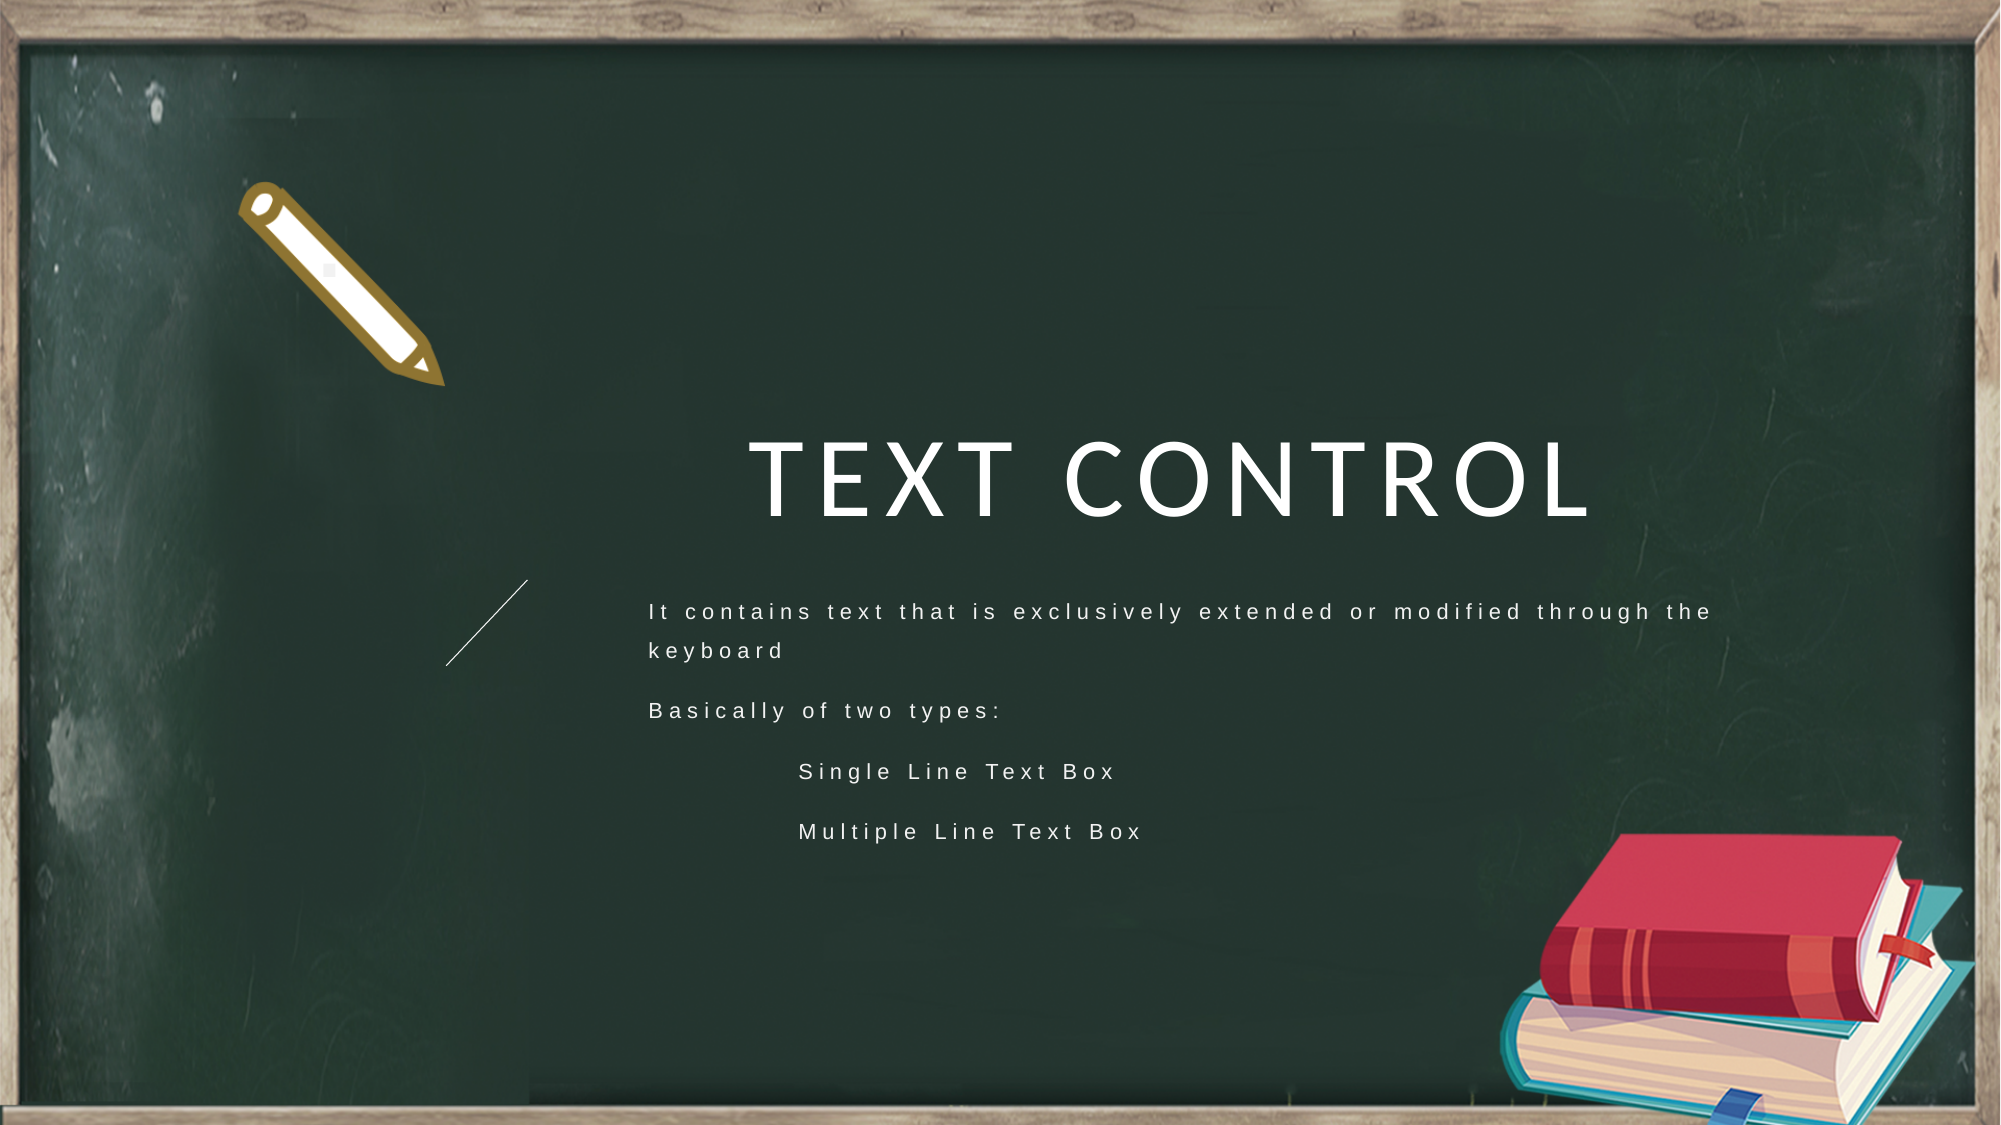

.
# TEXT CONTROL
It contains text that is exclusively extended or modified through the keyboard
Basically of two types:
	Single Line Text Box
	Multiple Line Text Box